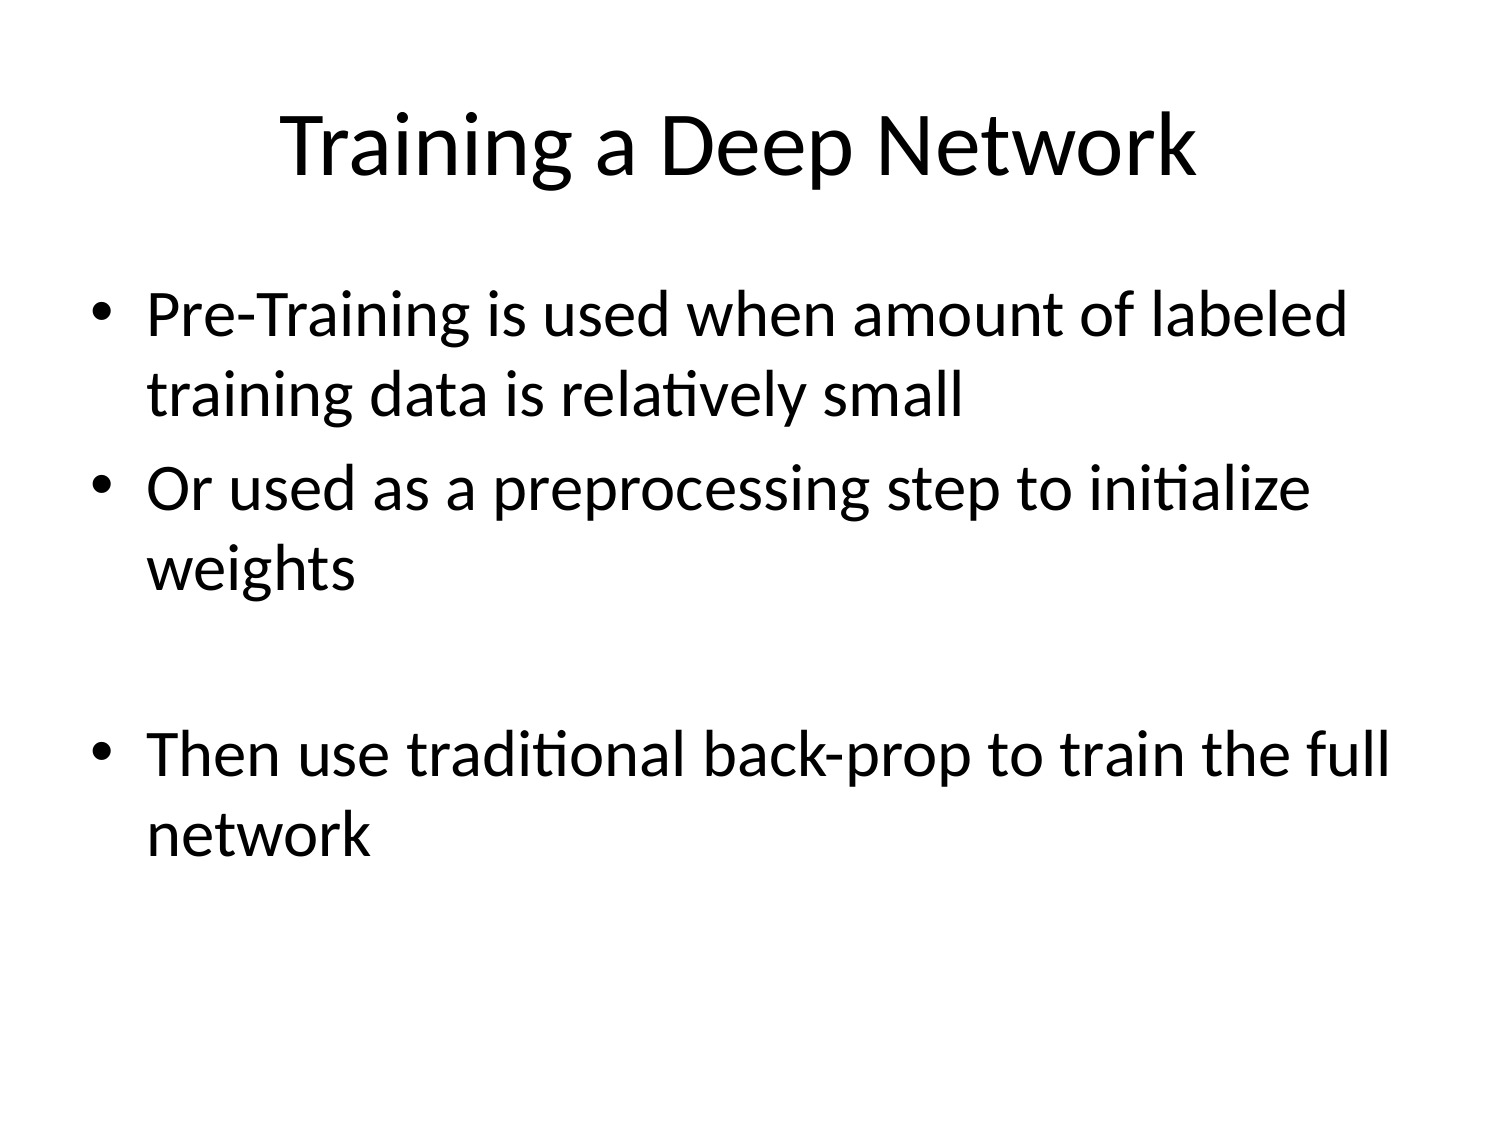

# Training a Deep Network
Pre-Training is used when amount of labeled training data is relatively small
Or used as a preprocessing step to initialize weights

Then use traditional back-prop to train the full network